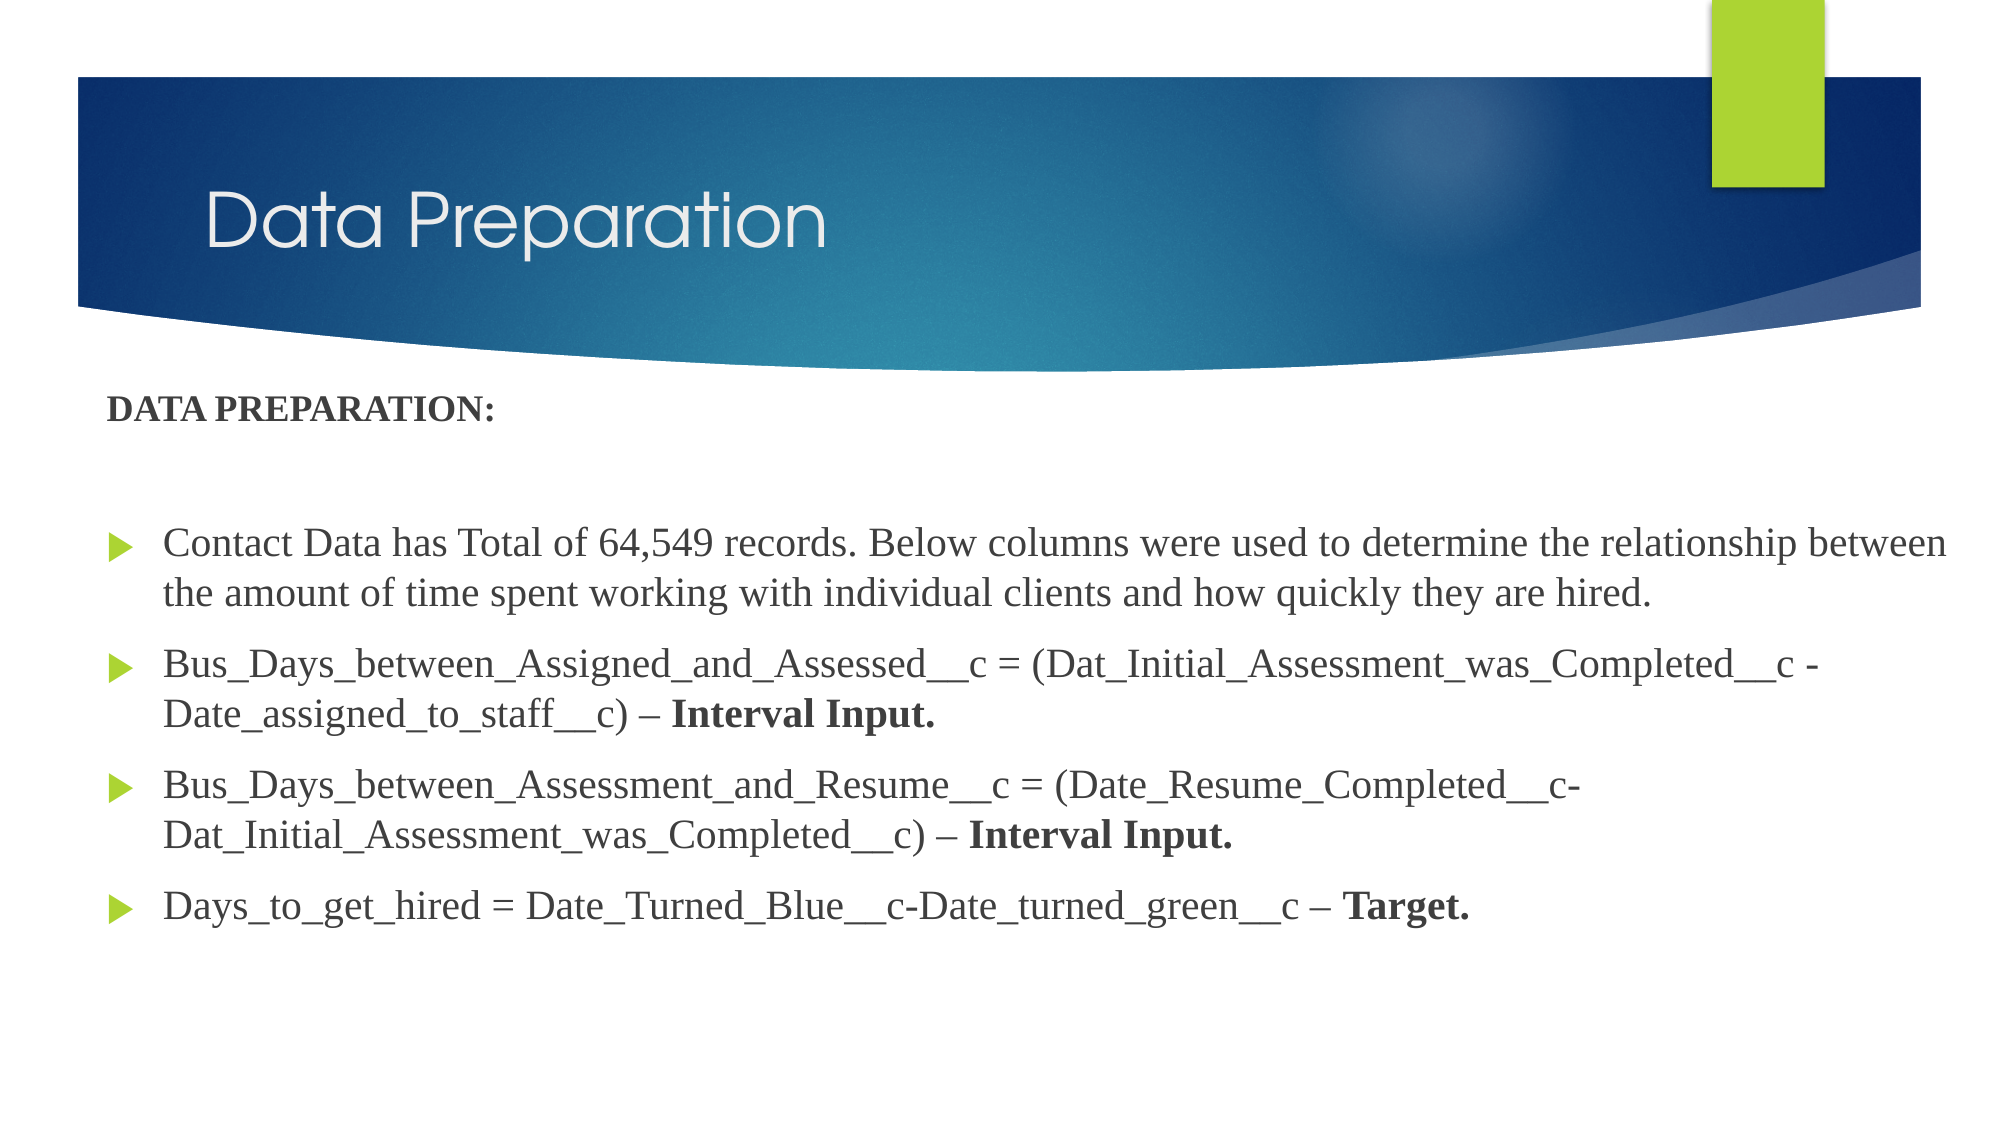

# Data Preparation
DATA PREPARATION:

Contact Data has Total of 64,549 records. Below columns were used to determine the relationship between the amount of time spent working with individual clients and how quickly they are hired.
Bus_Days_between_Assigned_and_Assessed__c = (Dat_Initial_Assessment_was_Completed__c - Date_assigned_to_staff__c) – Interval Input.
Bus_Days_between_Assessment_and_Resume__c = (Date_Resume_Completed__c-Dat_Initial_Assessment_was_Completed__c) – Interval Input.
Days_to_get_hired = Date_Turned_Blue__c-Date_turned_green__c – Target.